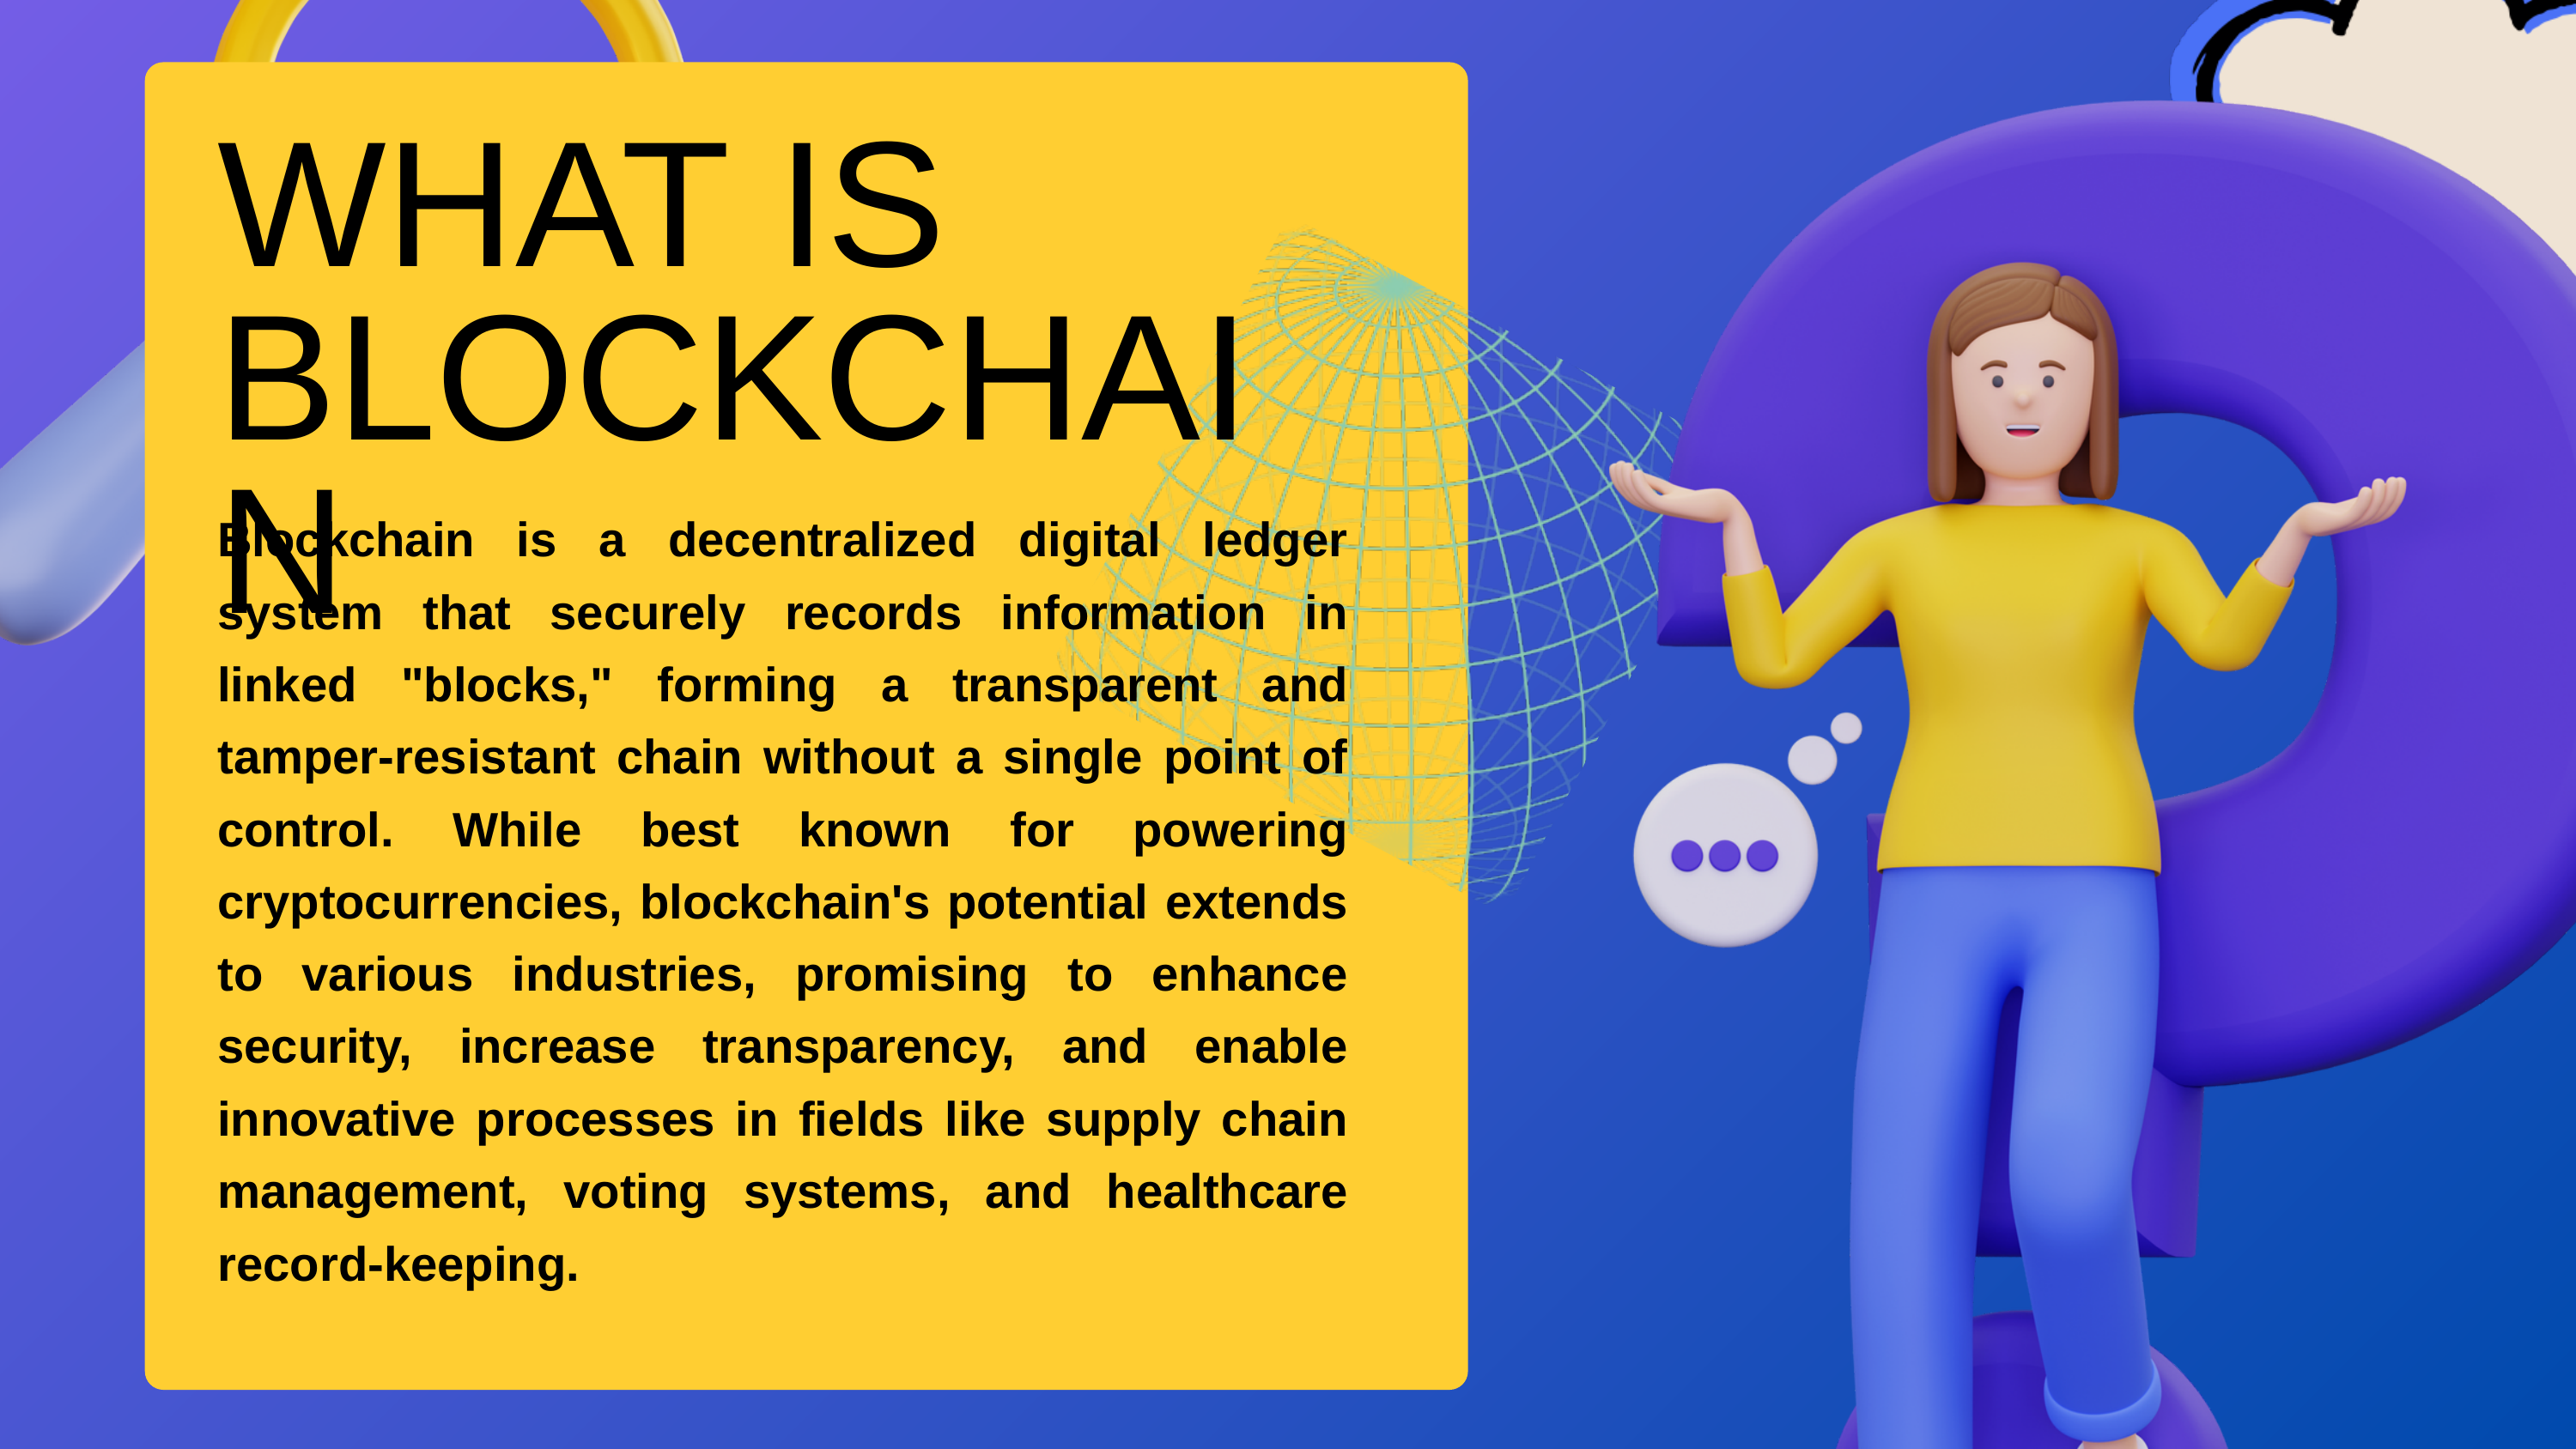

WHAT IS BLOCKCHAIN

Blockchain is a decentralized digital ledger system that securely records information in linked "blocks," forming a transparent and tamper-resistant chain without a single point of control. While best known for powering cryptocurrencies, blockchain's potential extends to various industries, promising to enhance security, increase transparency, and enable innovative processes in fields like supply chain management, voting systems, and healthcare record-keeping.